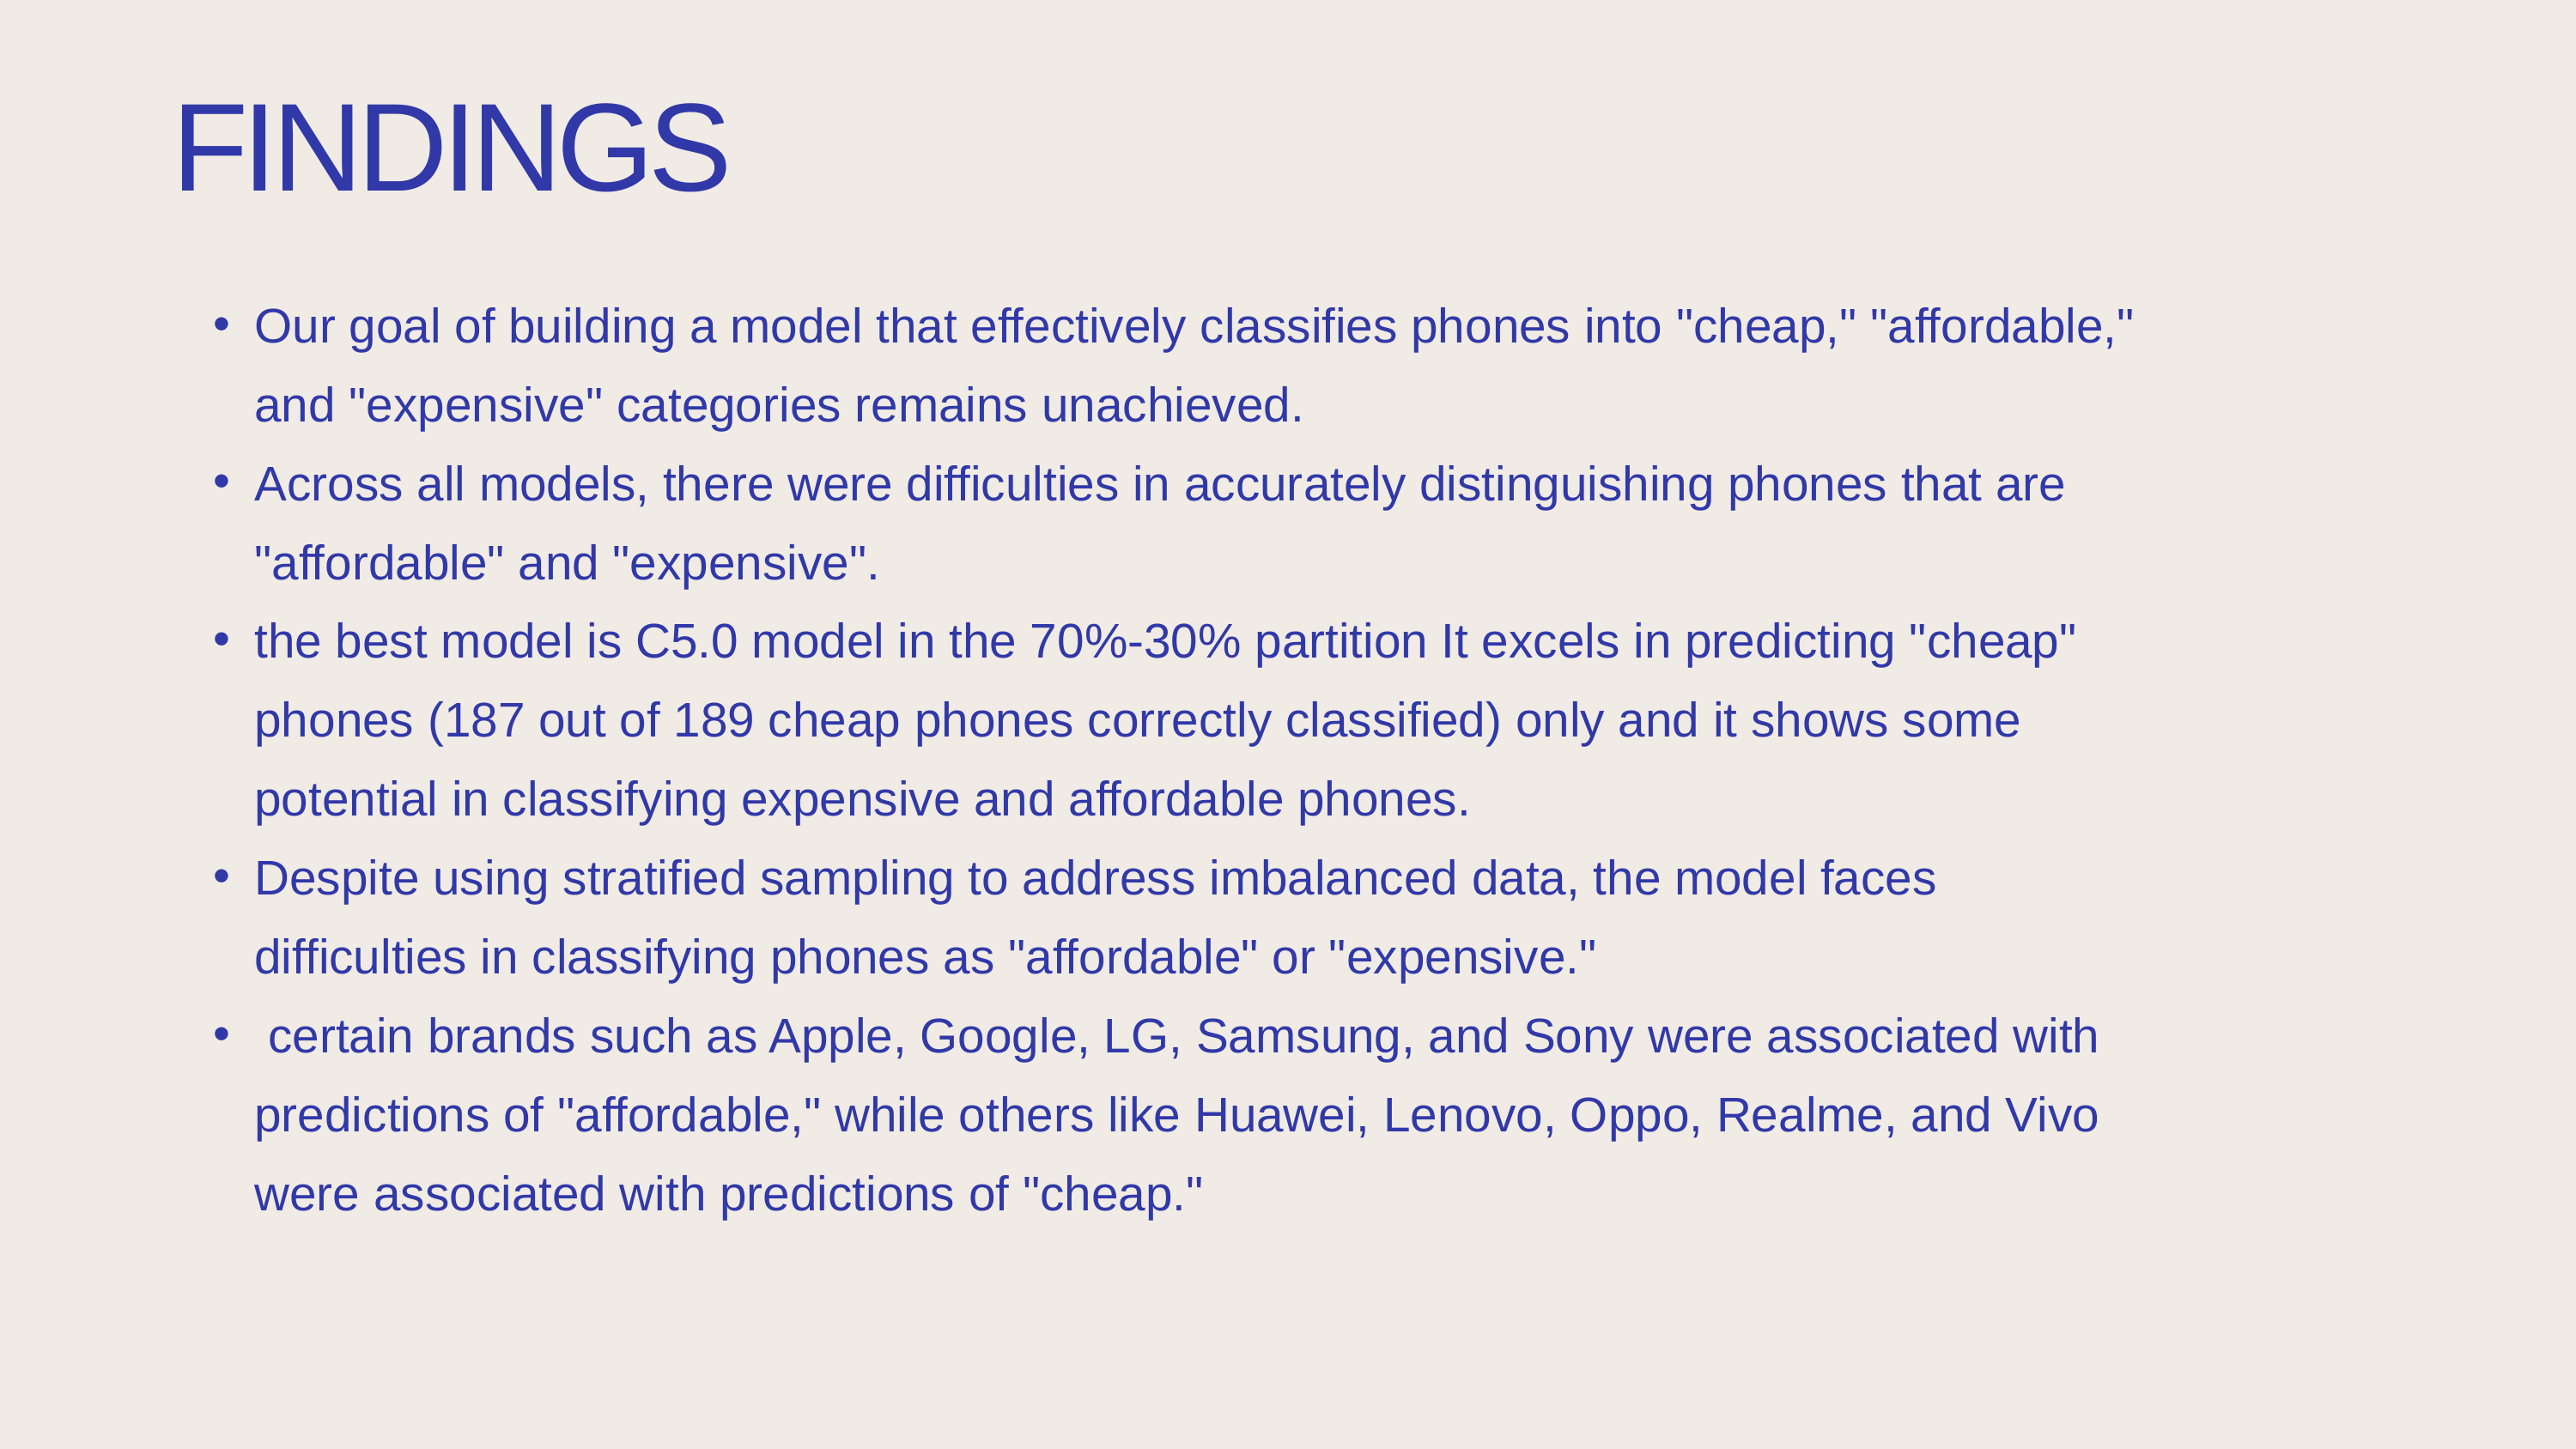

FINDINGS
Our goal of building a model that effectively classifies phones into "cheap," "affordable," and "expensive" categories remains unachieved.
Across all models, there were difficulties in accurately distinguishing phones that are "affordable" and "expensive".
the best model is C5.0 model in the 70%-30% partition It excels in predicting "cheap" phones (187 out of 189 cheap phones correctly classified) only and it shows some potential in classifying expensive and affordable phones.
Despite using stratified sampling to address imbalanced data, the model faces difficulties in classifying phones as "affordable" or "expensive."
 certain brands such as Apple, Google, LG, Samsung, and Sony were associated with predictions of "affordable," while others like Huawei, Lenovo, Oppo, Realme, and Vivo were associated with predictions of "cheap."